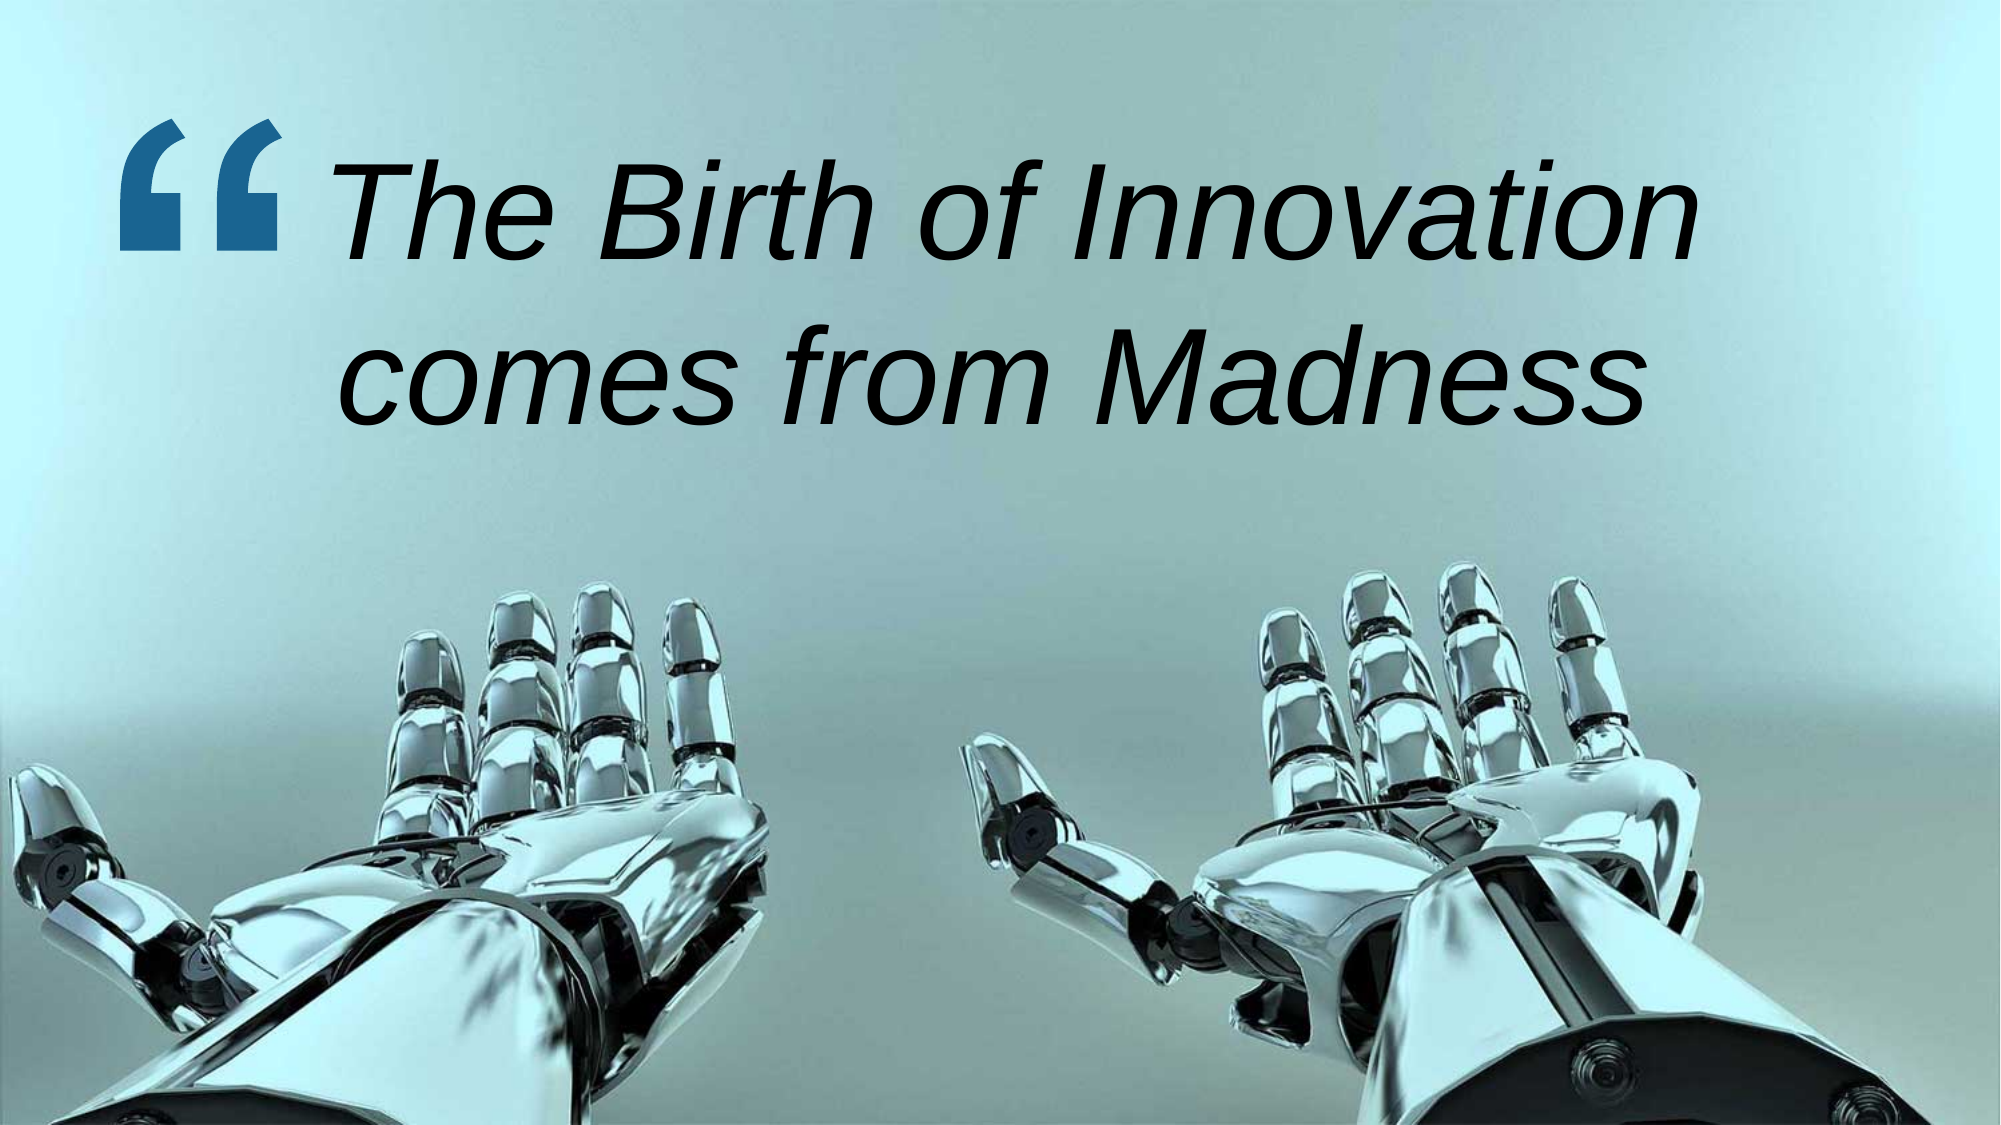

The Birth of Innovation comes from Madness